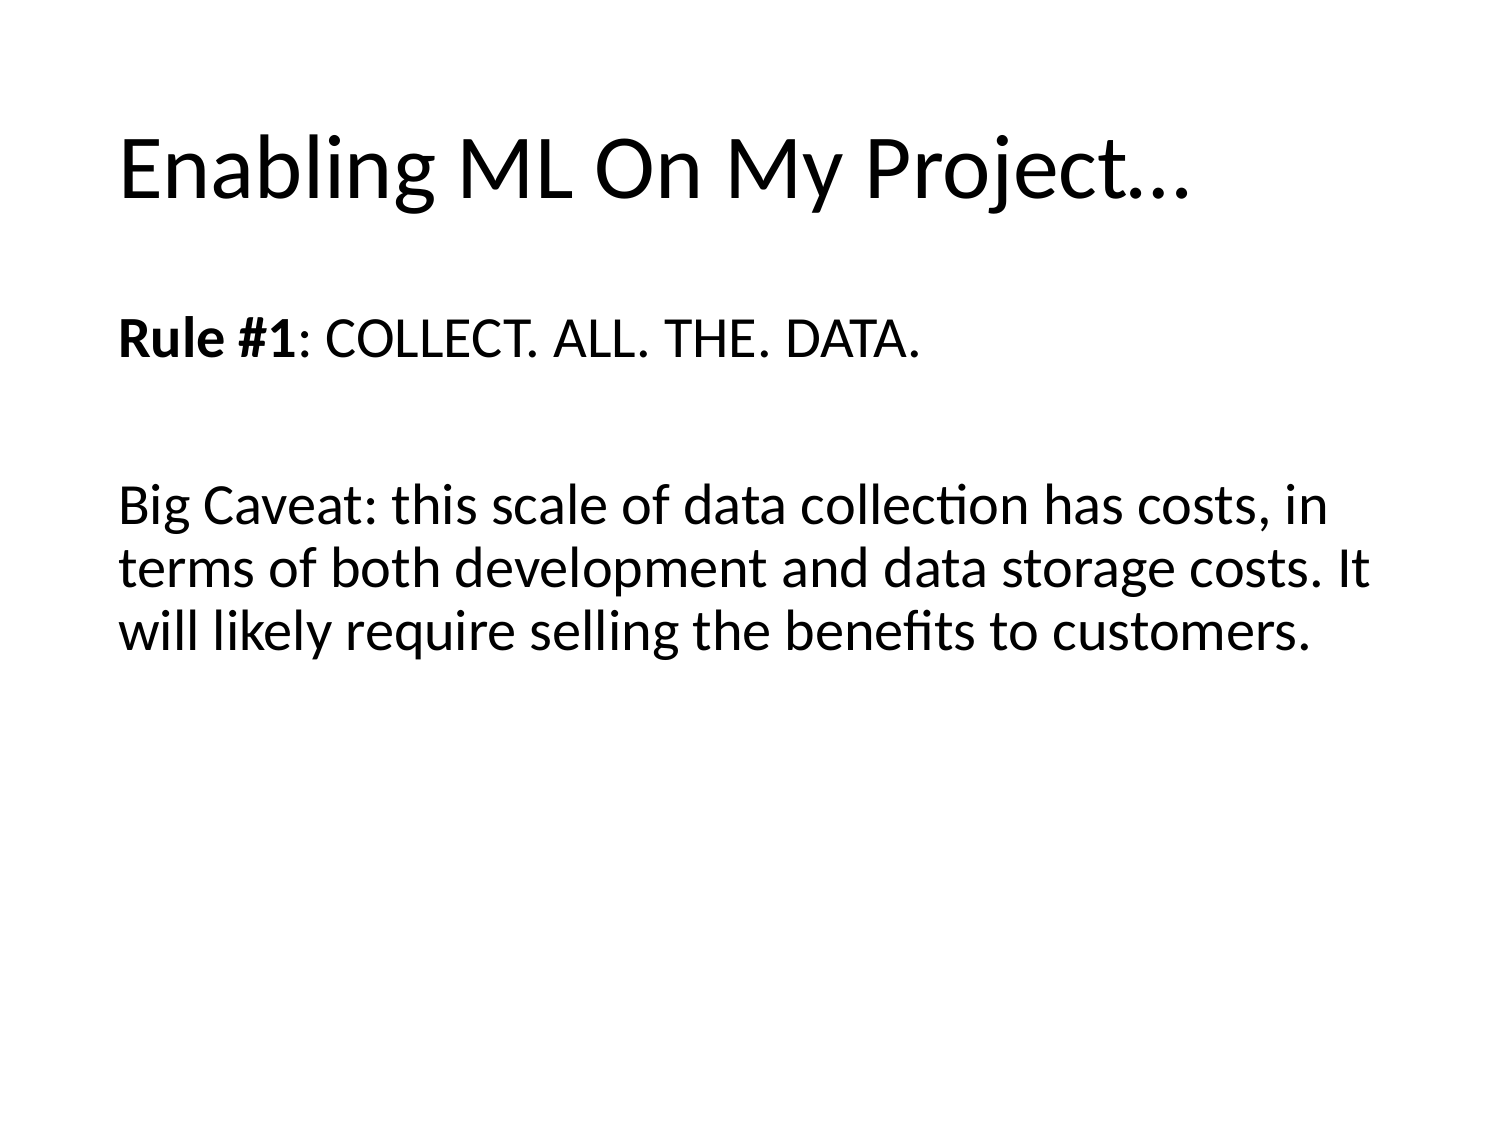

# Enabling ML On My Project…
Rule #1: COLLECT. ALL. THE. DATA.

Big Caveat: this scale of data collection has costs, in terms of both development and data storage costs. It will likely require selling the benefits to customers.